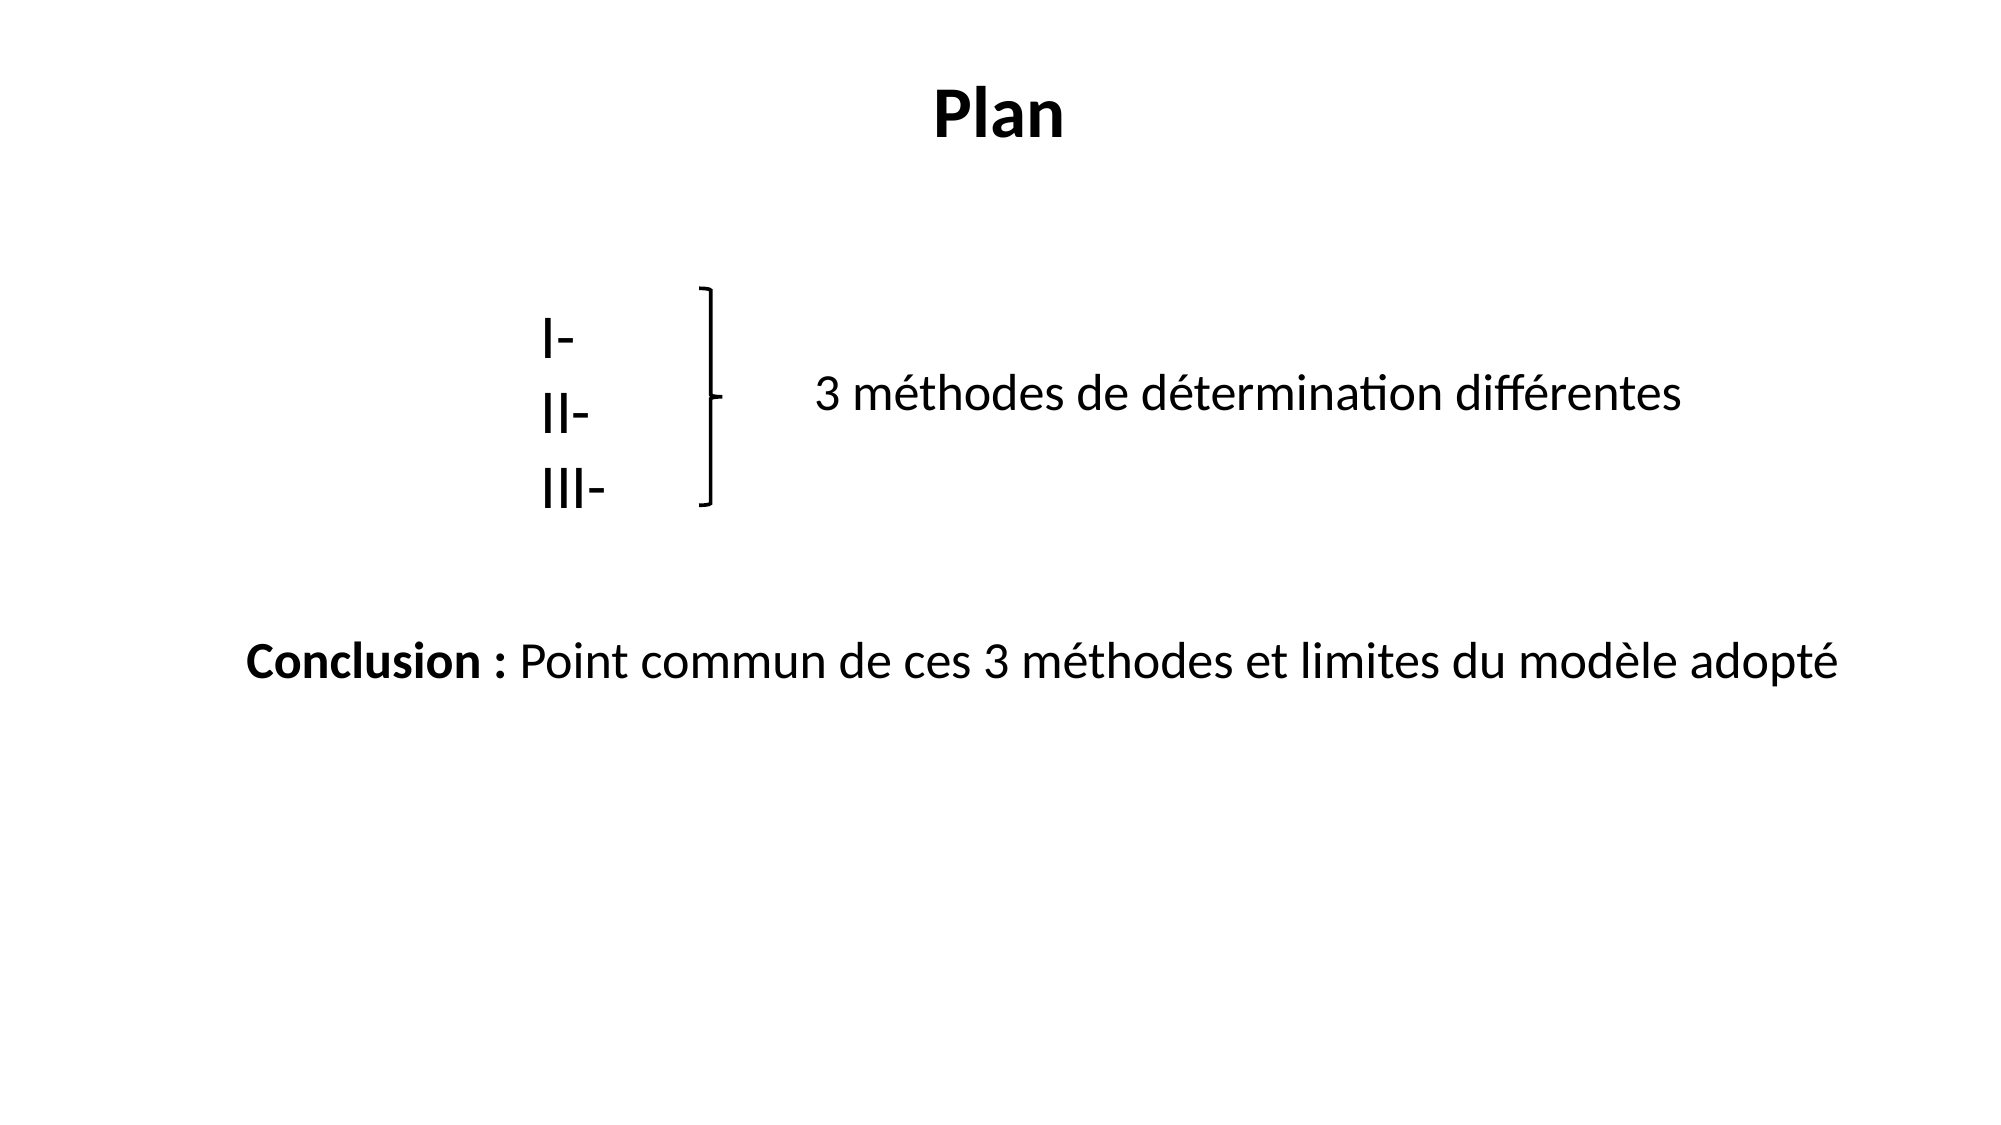

Plan
I-
II-
III-

3 méthodes de détermination différentes
Conclusion : Point commun de ces 3 méthodes et limites du modèle adopté